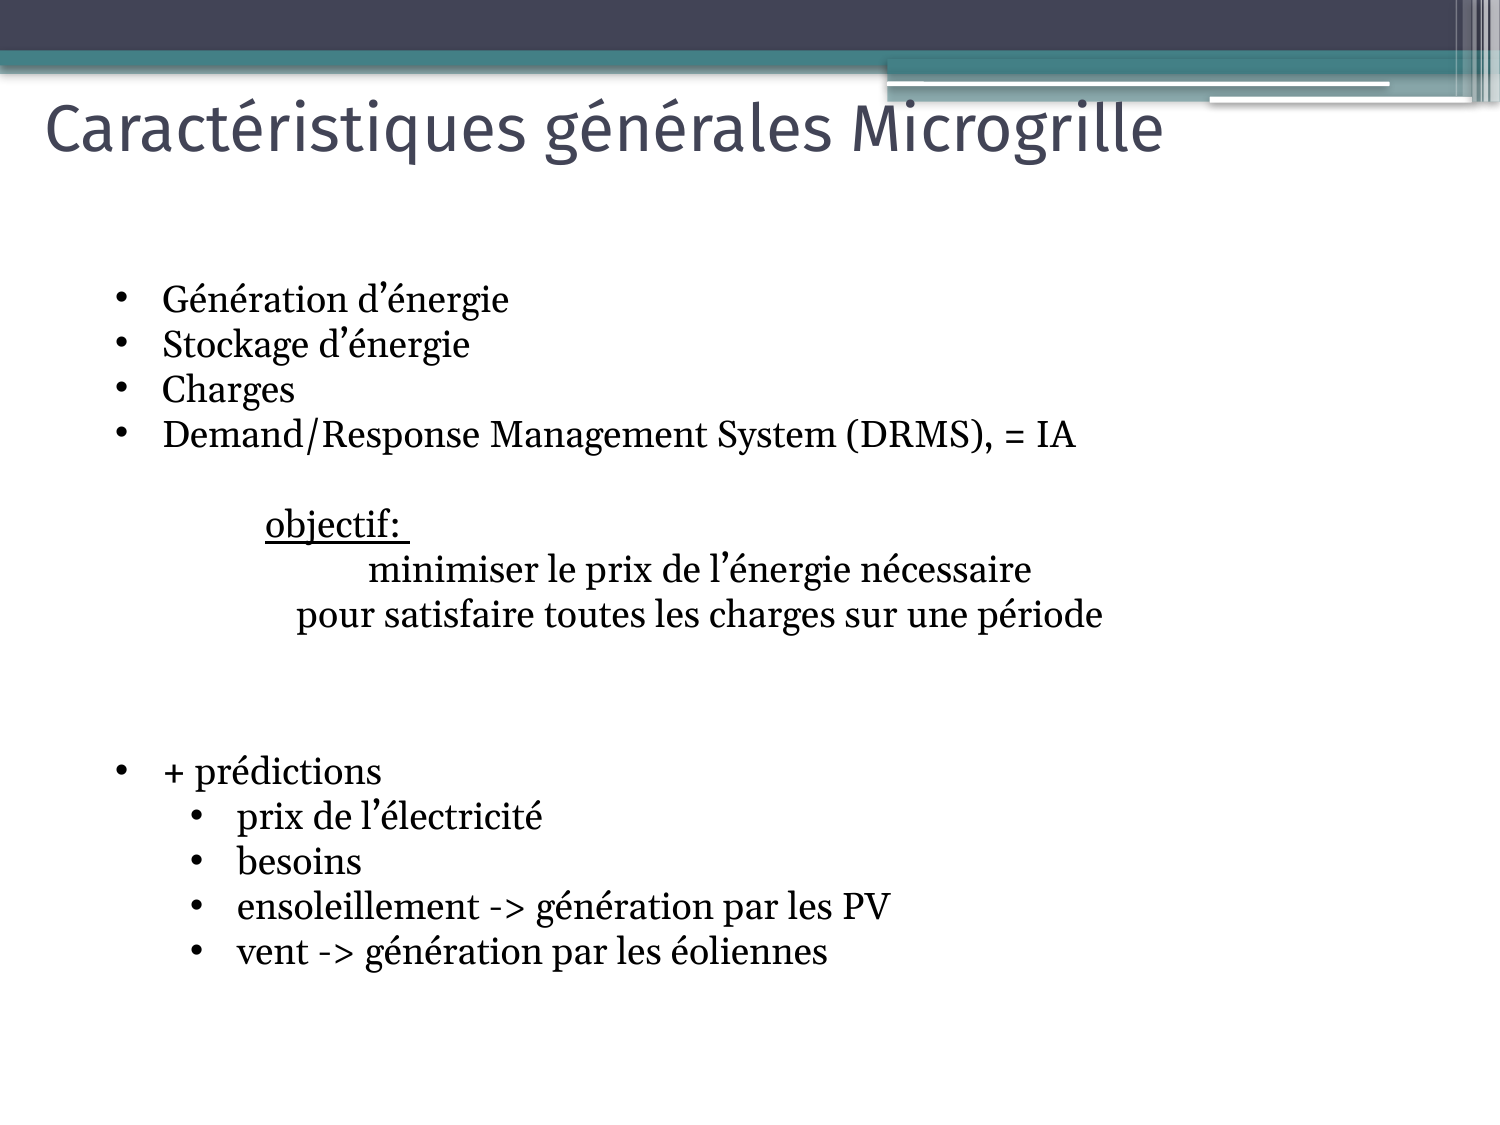

Caractéristiques générales Microgrille
Génération d’énergie
Stockage d’énergie
Charges
Demand/Response Management System (DRMS), = IA

	objectif:
minimiser le prix de l’énergie nécessaire
pour satisfaire toutes les charges sur une période

+ prédictions
prix de l’électricité
besoins
ensoleillement -> génération par les PV
vent -> génération par les éoliennes